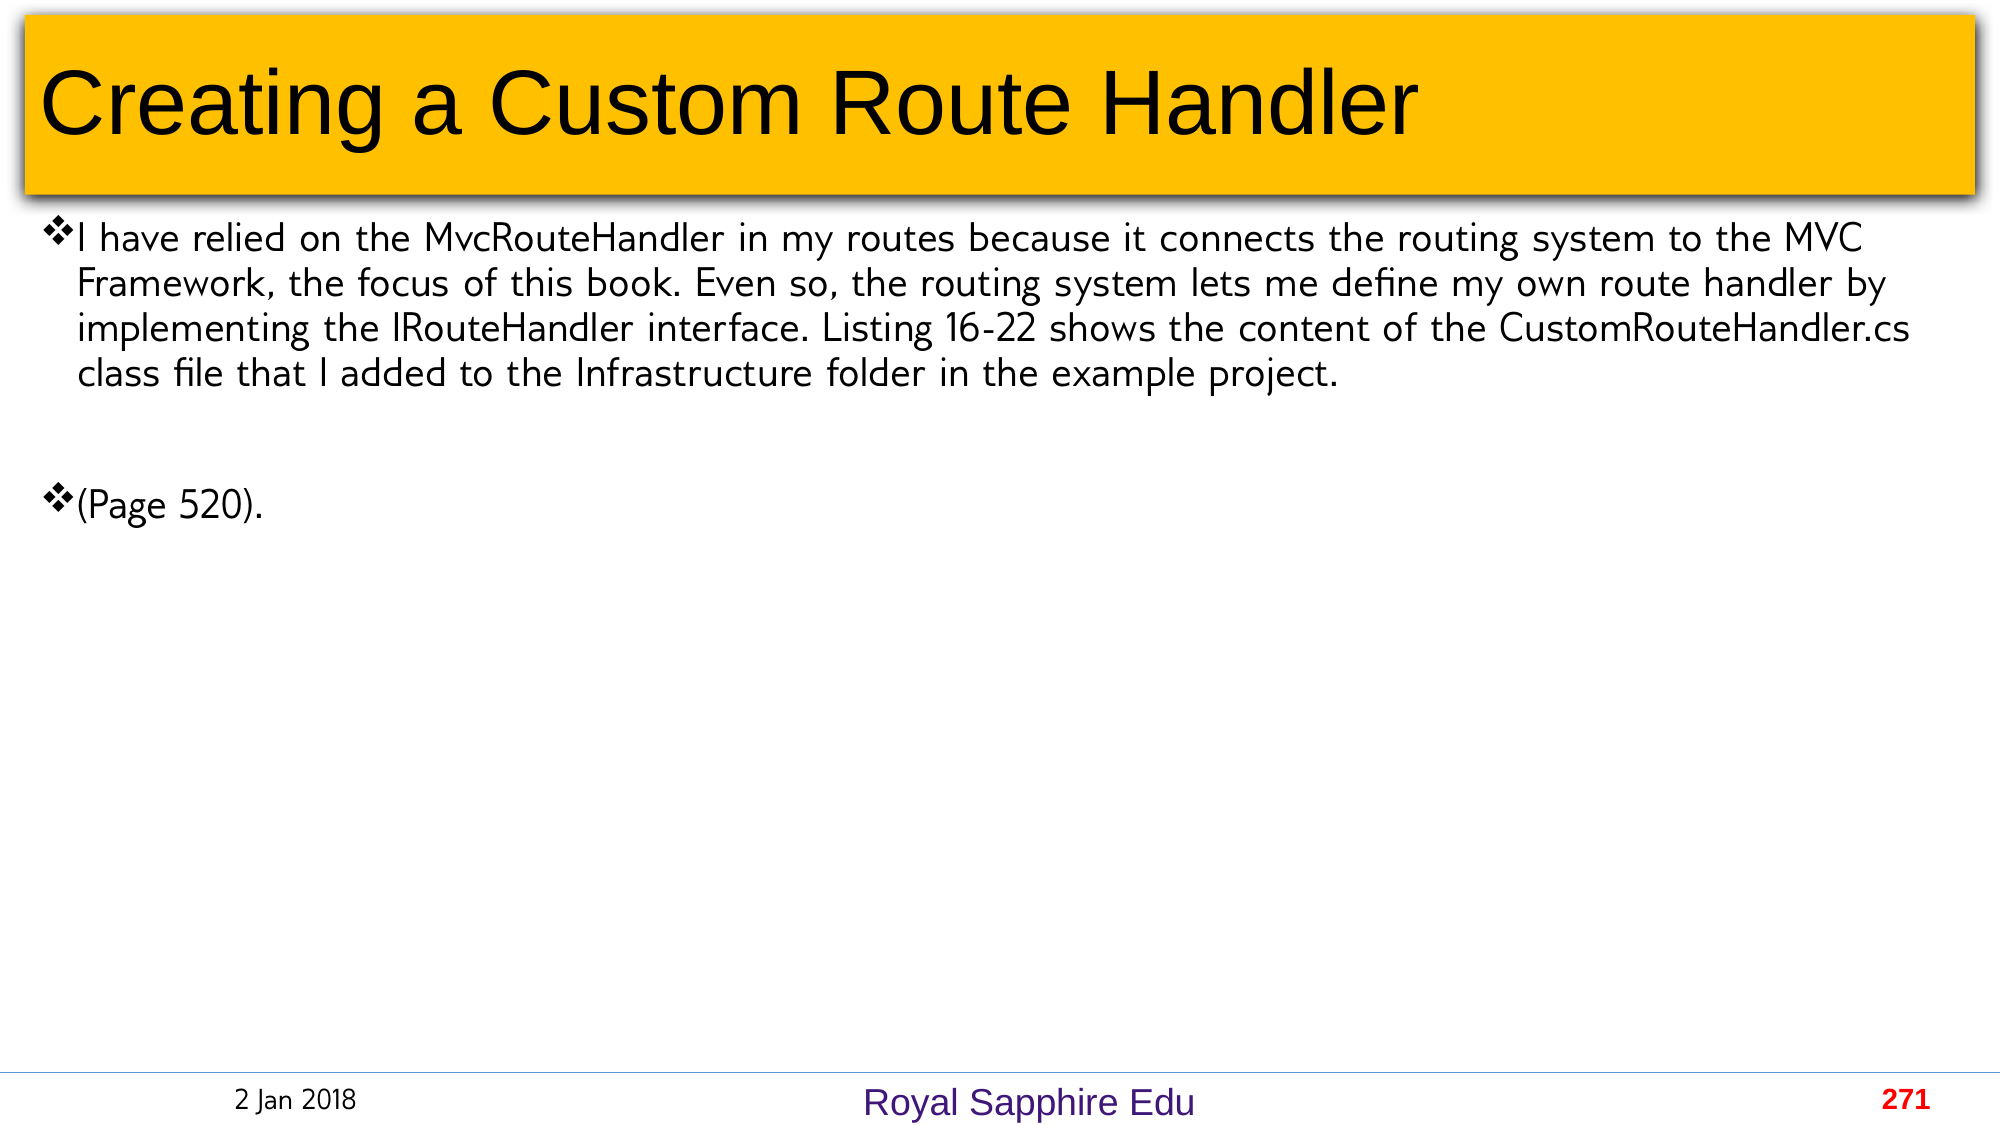

# Creating a Custom Route Handler
I have relied on the MvcRouteHandler in my routes because it connects the routing system to the MVC Framework, the focus of this book. Even so, the routing system lets me define my own route handler by implementing the IRouteHandler interface. Listing 16-22 shows the content of the CustomRouteHandler.cs class file that I added to the Infrastructure folder in the example project.

(Page 520).
2 Jan 2018
271